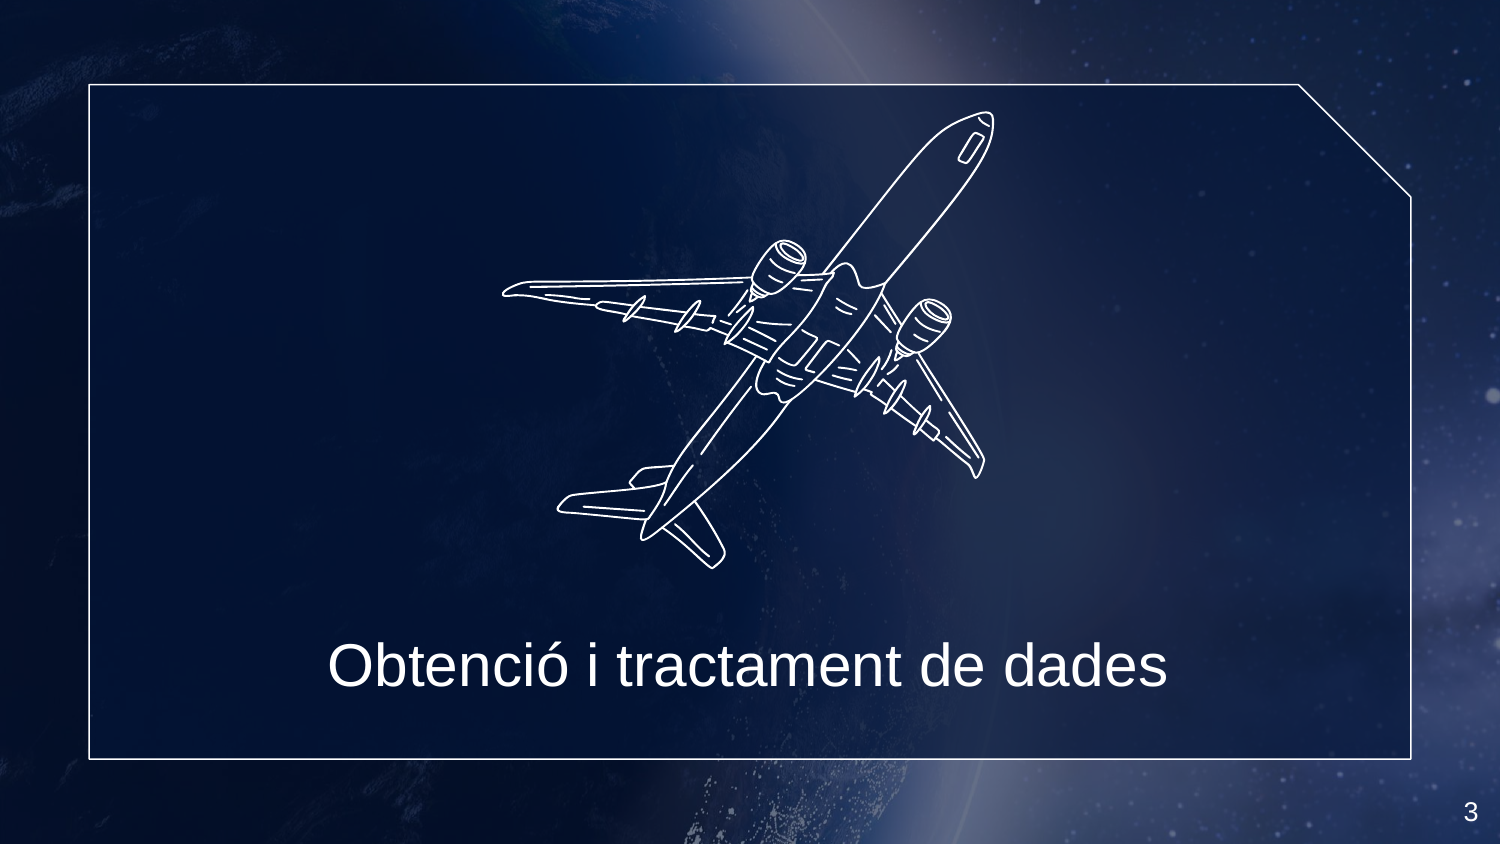

# Obtenció i tractament de dades
3